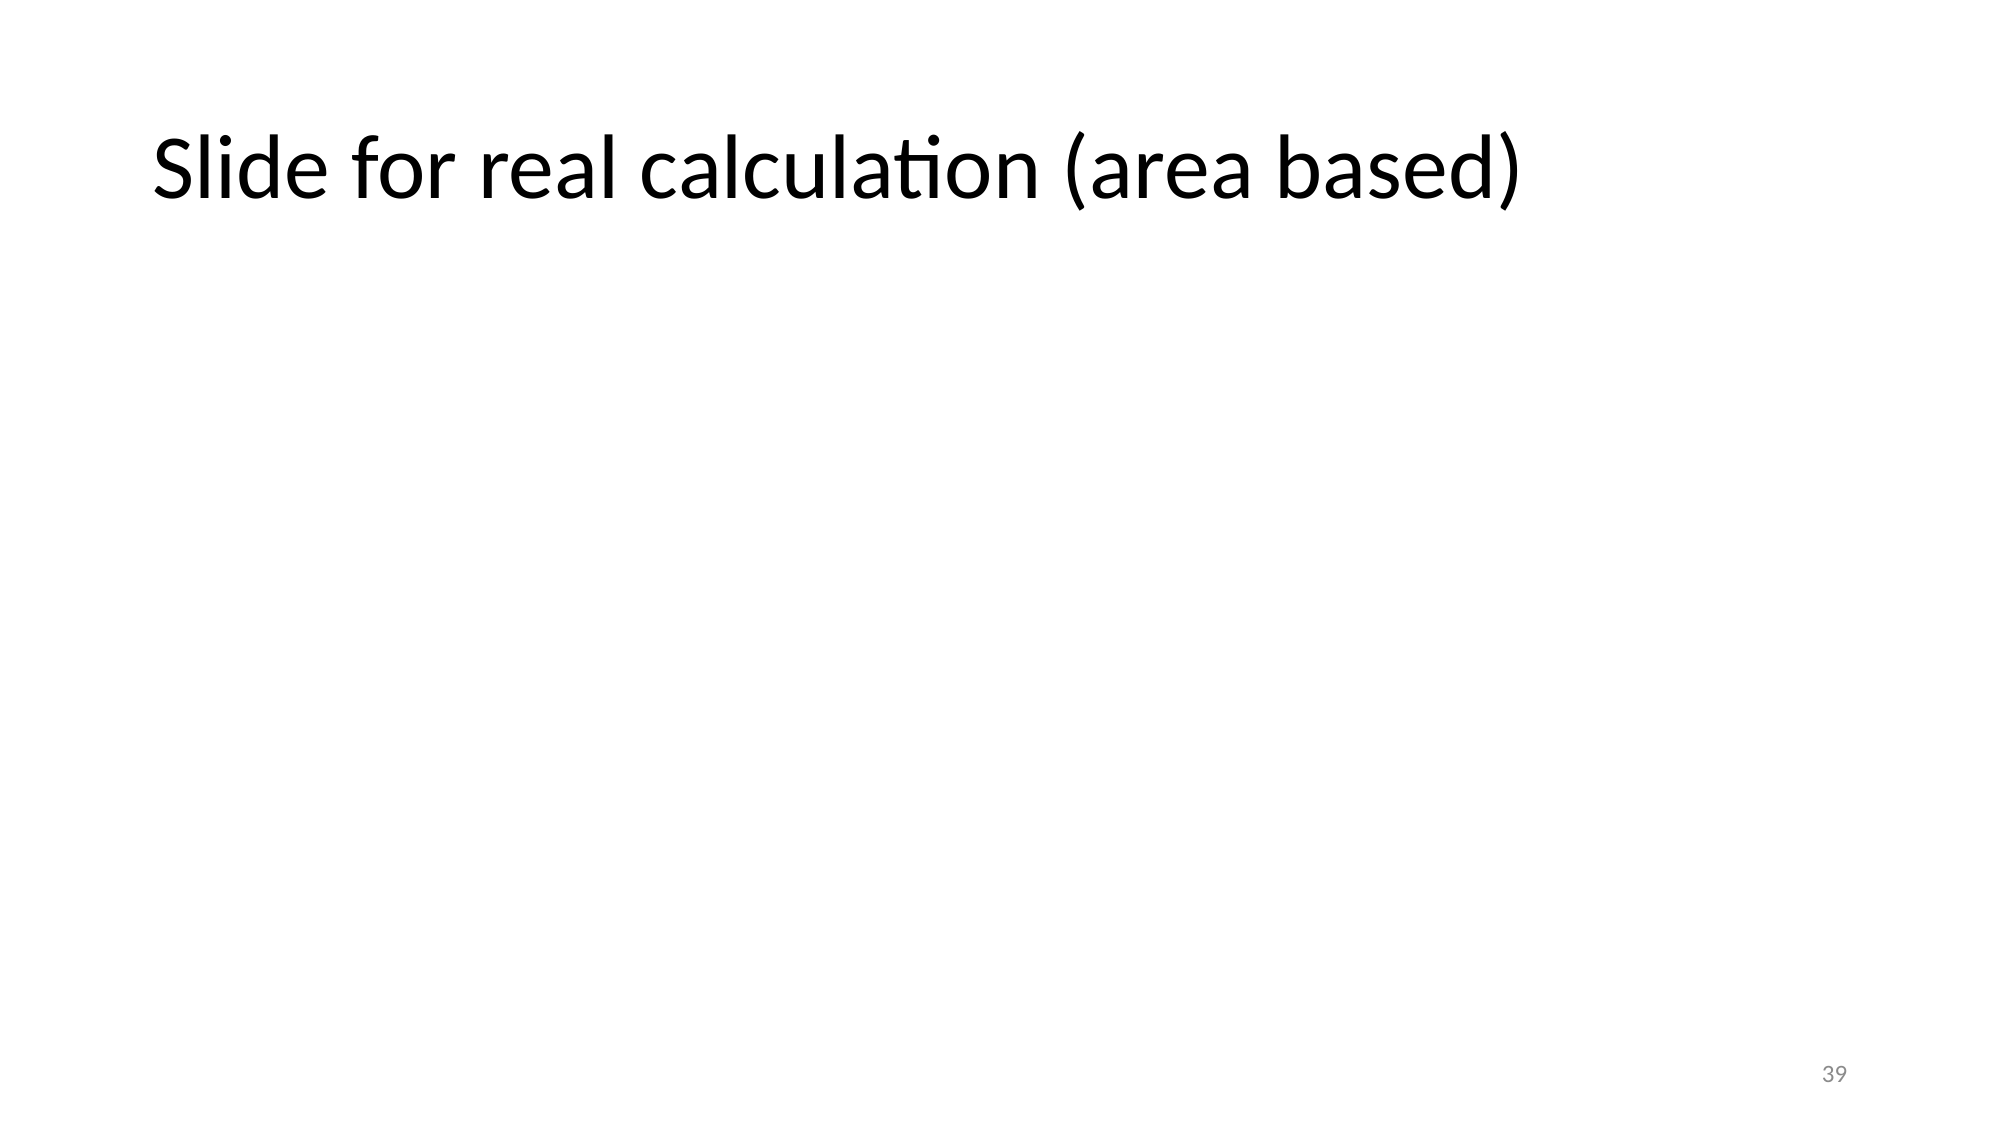

# Slide for real calculation (area based)

39